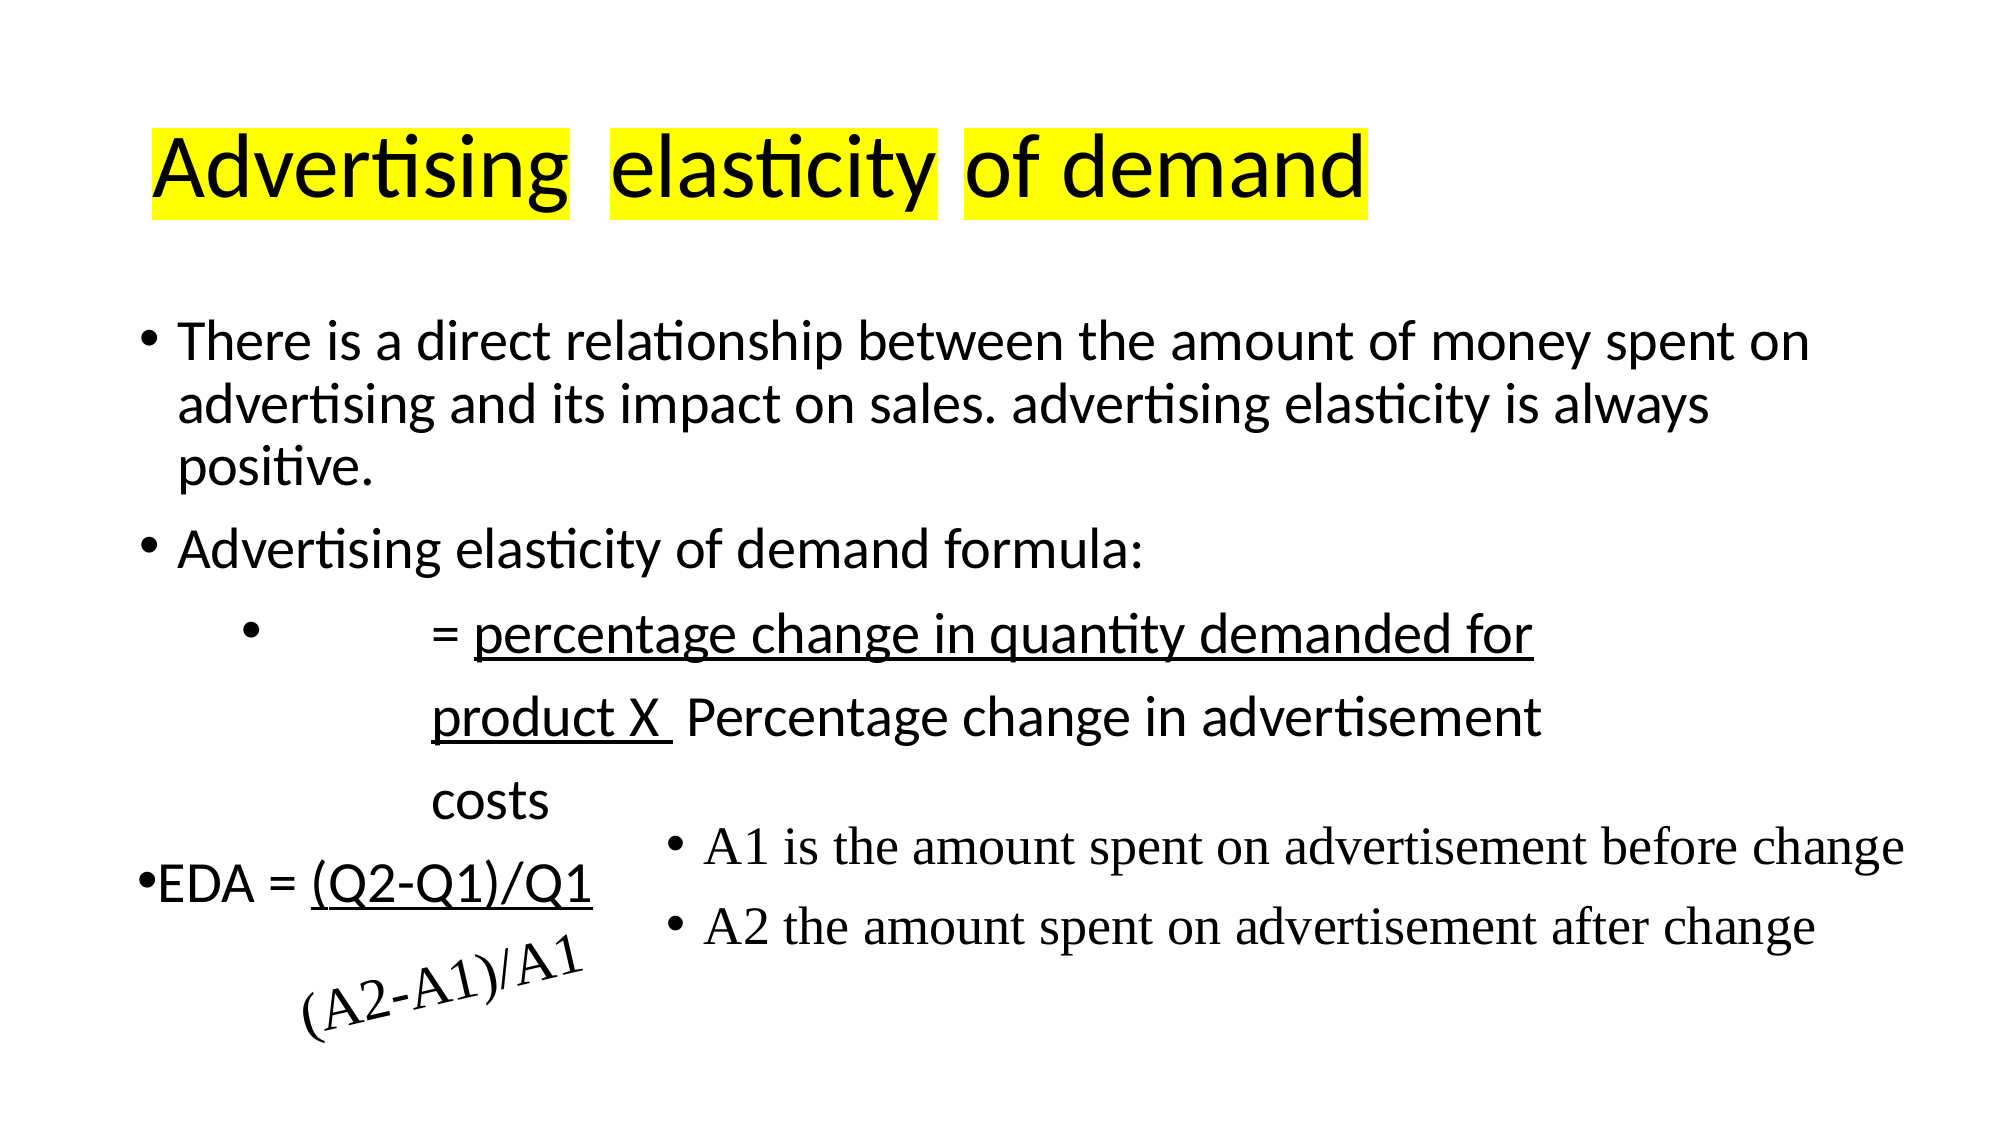

# Advertising	elasticity	of demand
There is a direct relationship between the amount of money spent on  advertising and its impact on sales. advertising elasticity is always  positive.
Advertising elasticity of demand formula:
= percentage change in quantity demanded for product X  Percentage change in advertisement costs
EDA = (Q2-Q1)/Q1
A1 is the amount spent on advertisement before change
A2 the amount spent on advertisement after change
(A2-A1)/A1